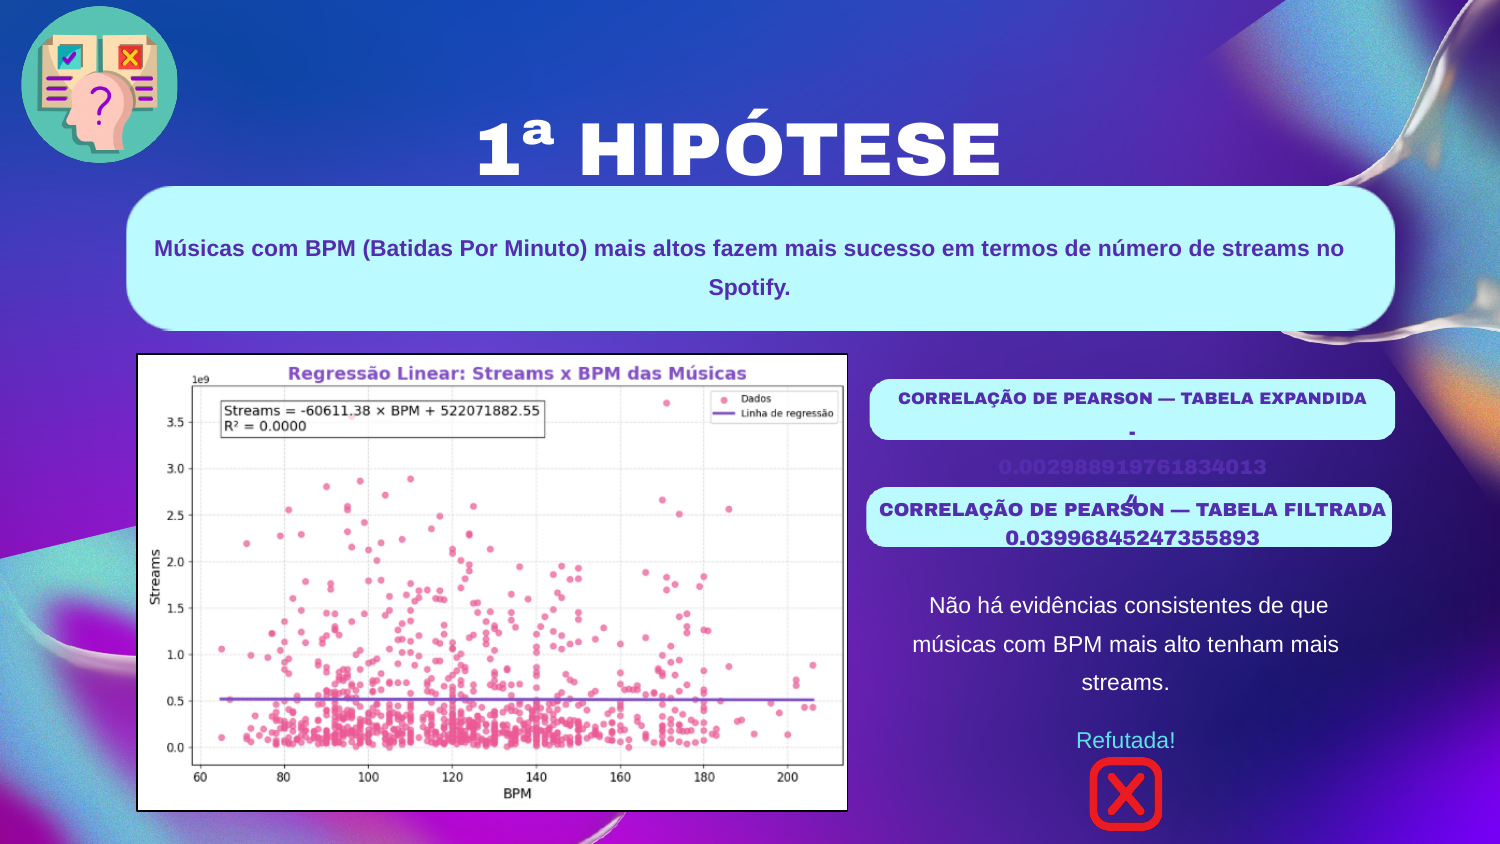

1ª HIPÓTESE

Músicas com BPM (Batidas Por Minuto) mais altos fazem mais sucesso em termos de número de streams no Spotify.

CORRELAÇÃO DE PEARSON — TABELA EXPANDIDA

-0.0029889197618340134

CORRELAÇÃO DE PEARSON — TABELA FILTRADA

0.03996845247355893

 Não há evidências consistentes de que músicas com BPM mais alto tenham mais streams.

Refutada!